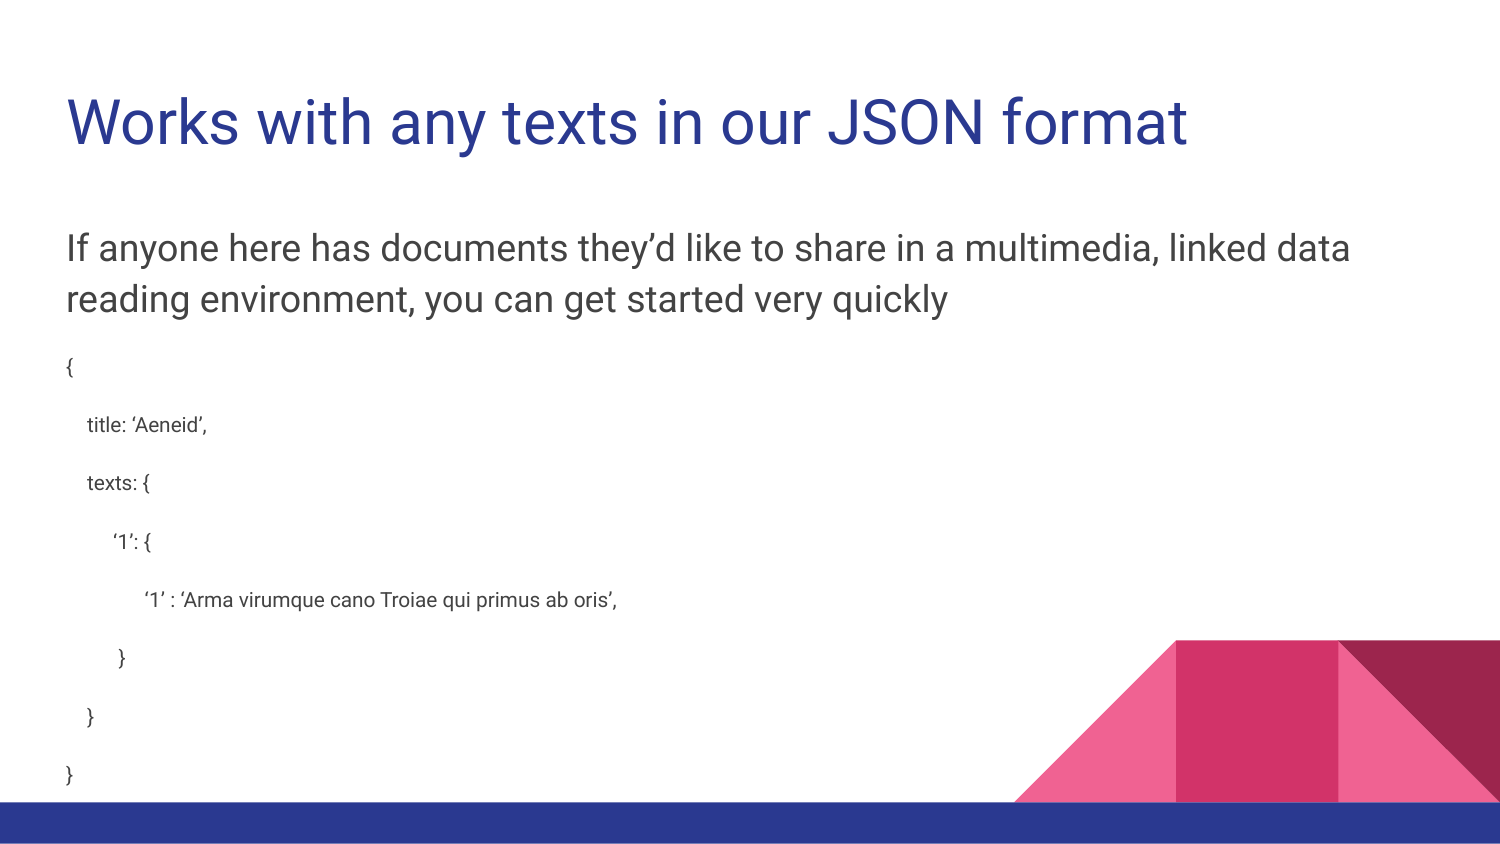

# Works with any texts in our JSON format

If anyone here has documents they’d like to share in a multimedia, linked data reading environment, you can get started very quickly
{
    title: ‘Aeneid’,
    texts: {
         ‘1’: {
               ‘1’ : ‘Arma virumque cano Troiae qui primus ab oris’,
          }
    }
}